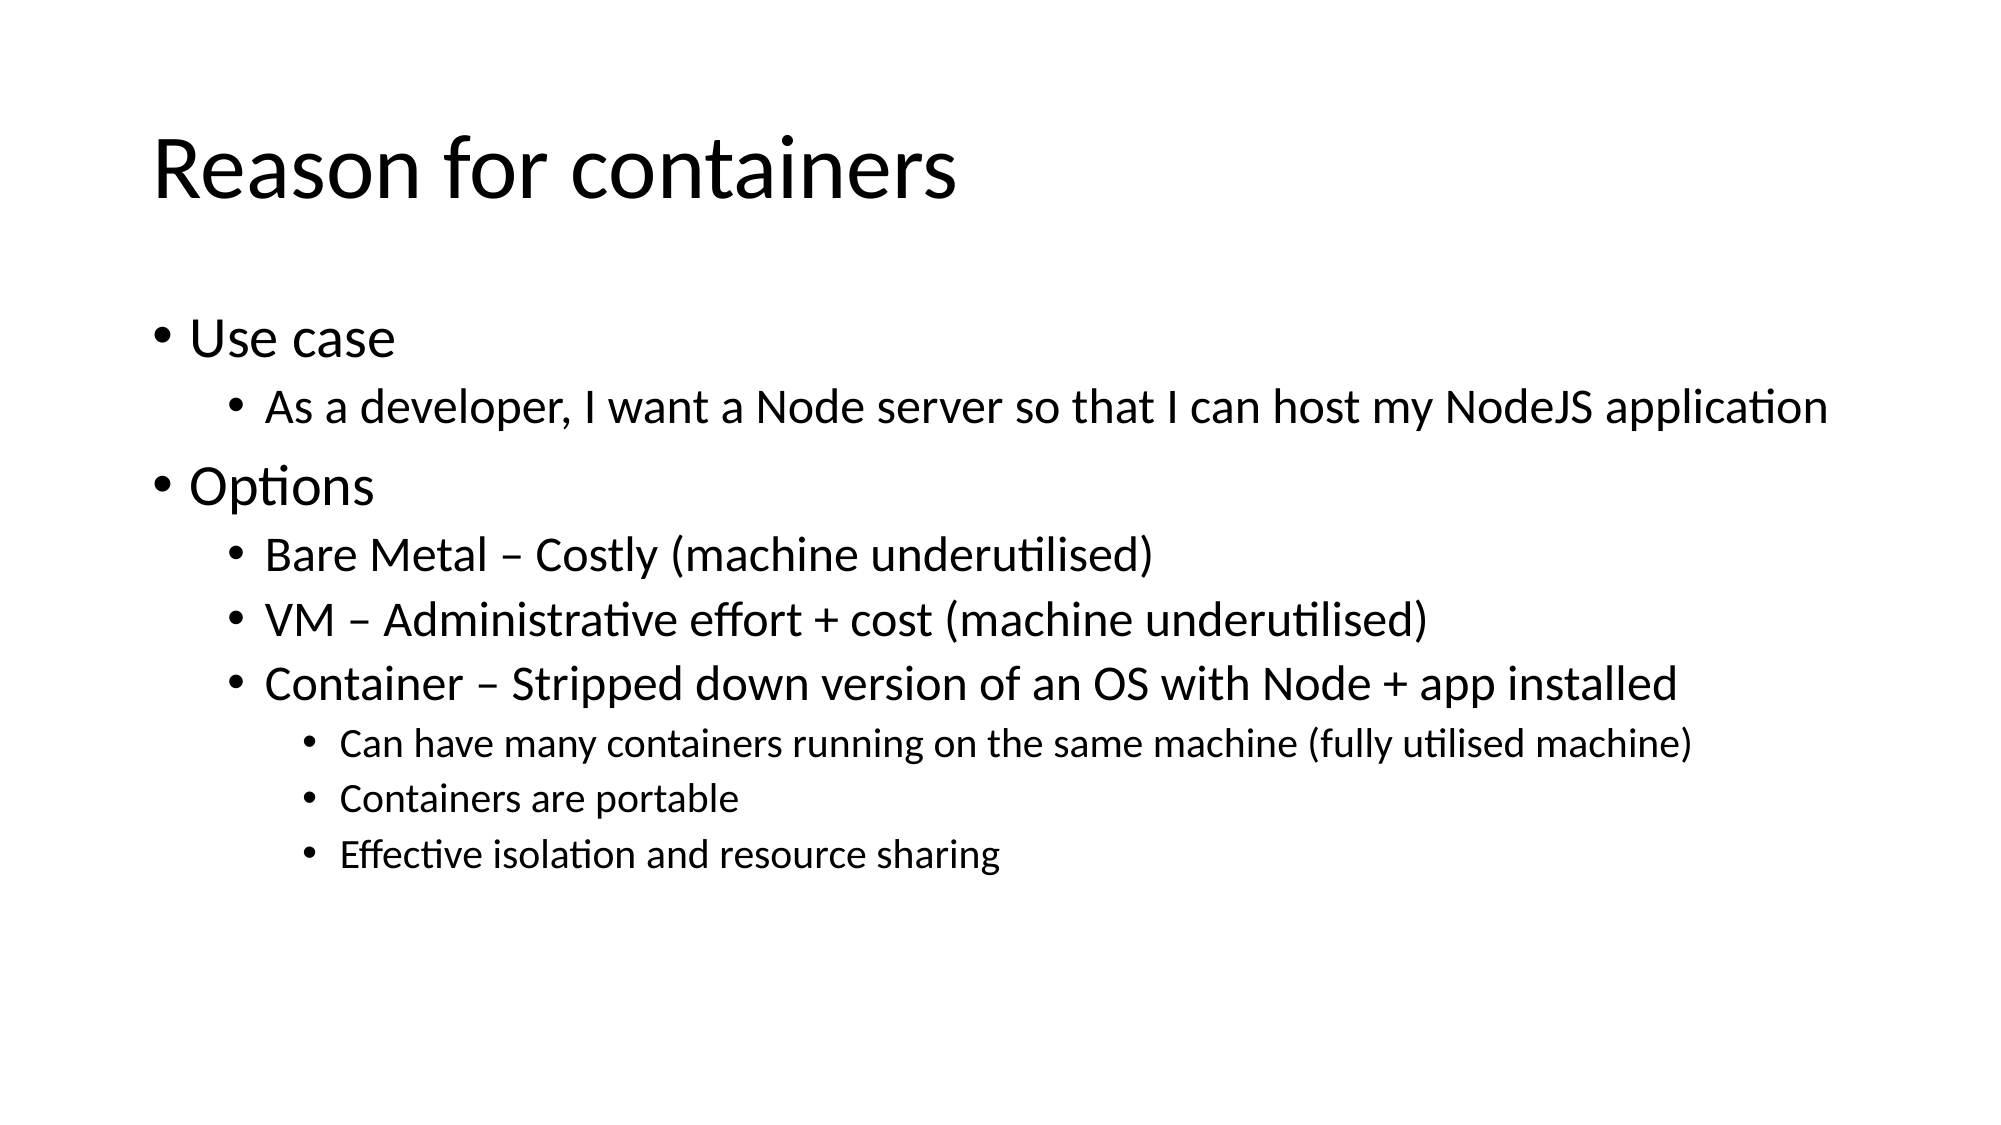

# Reason for containers
Use case
As a developer, I want a Node server so that I can host my NodeJS application
Options
Bare Metal – Costly (machine underutilised)
VM – Administrative effort + cost (machine underutilised)
Container – Stripped down version of an OS with Node + app installed
Can have many containers running on the same machine (fully utilised machine)
Containers are portable
Effective isolation and resource sharing